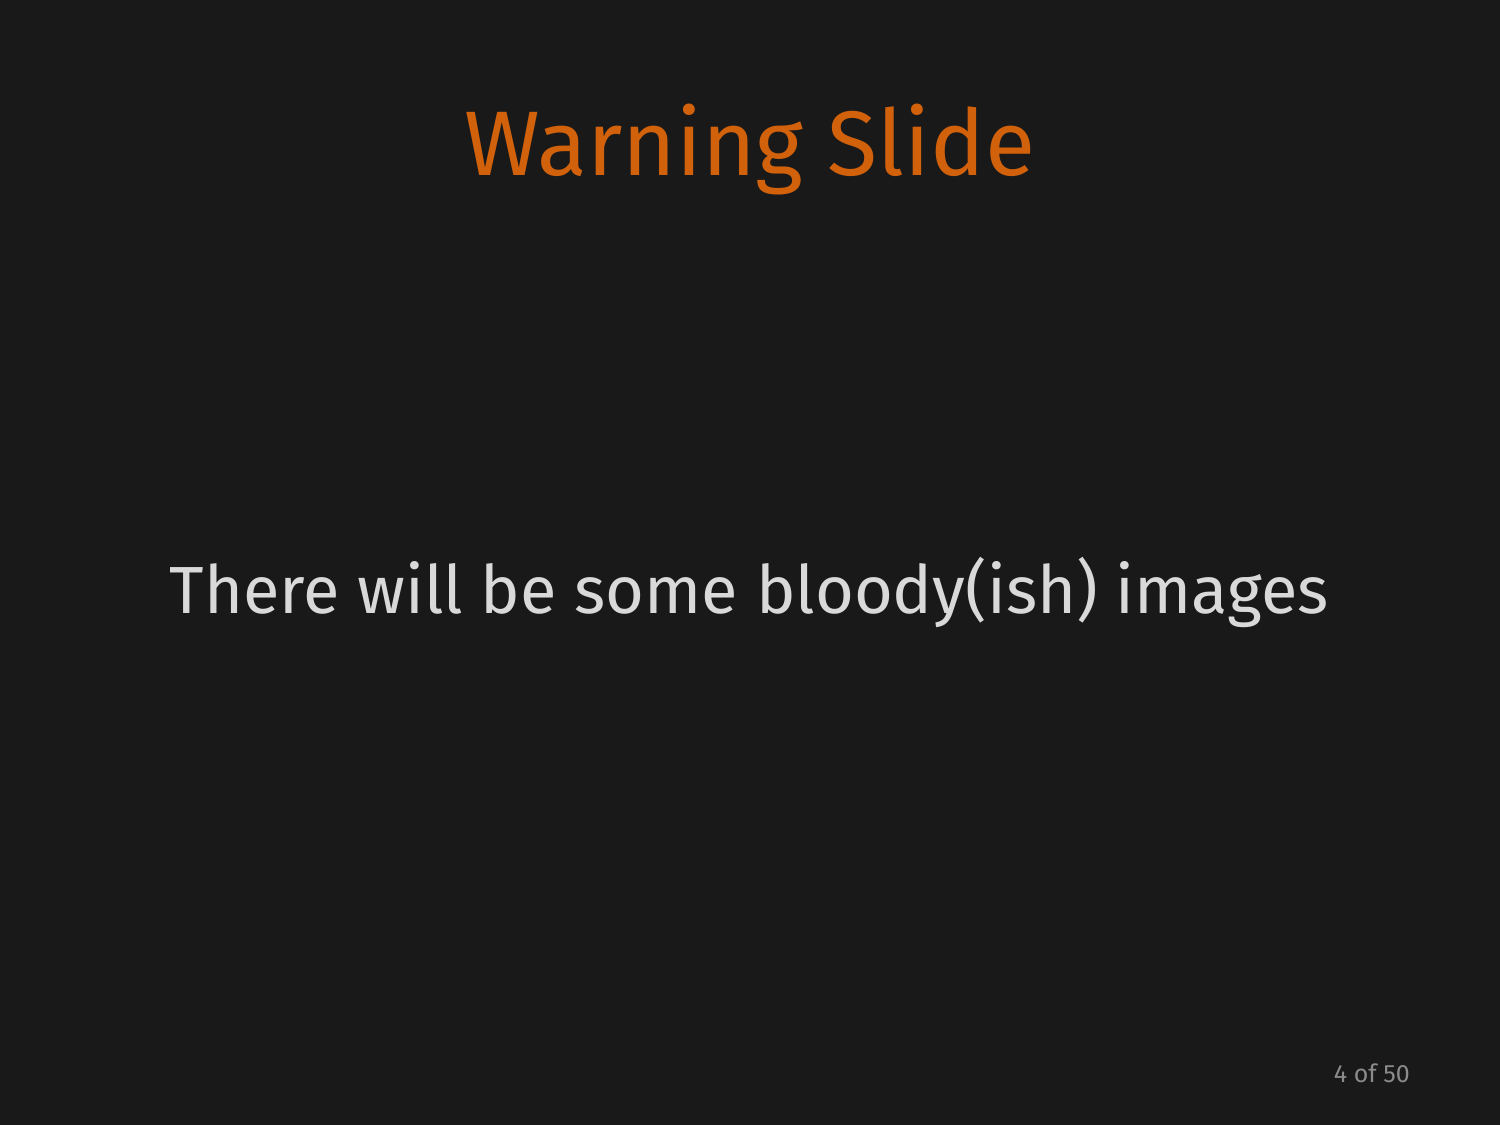

# Warning Slide
There will be some bloody(ish) images

4 of 50